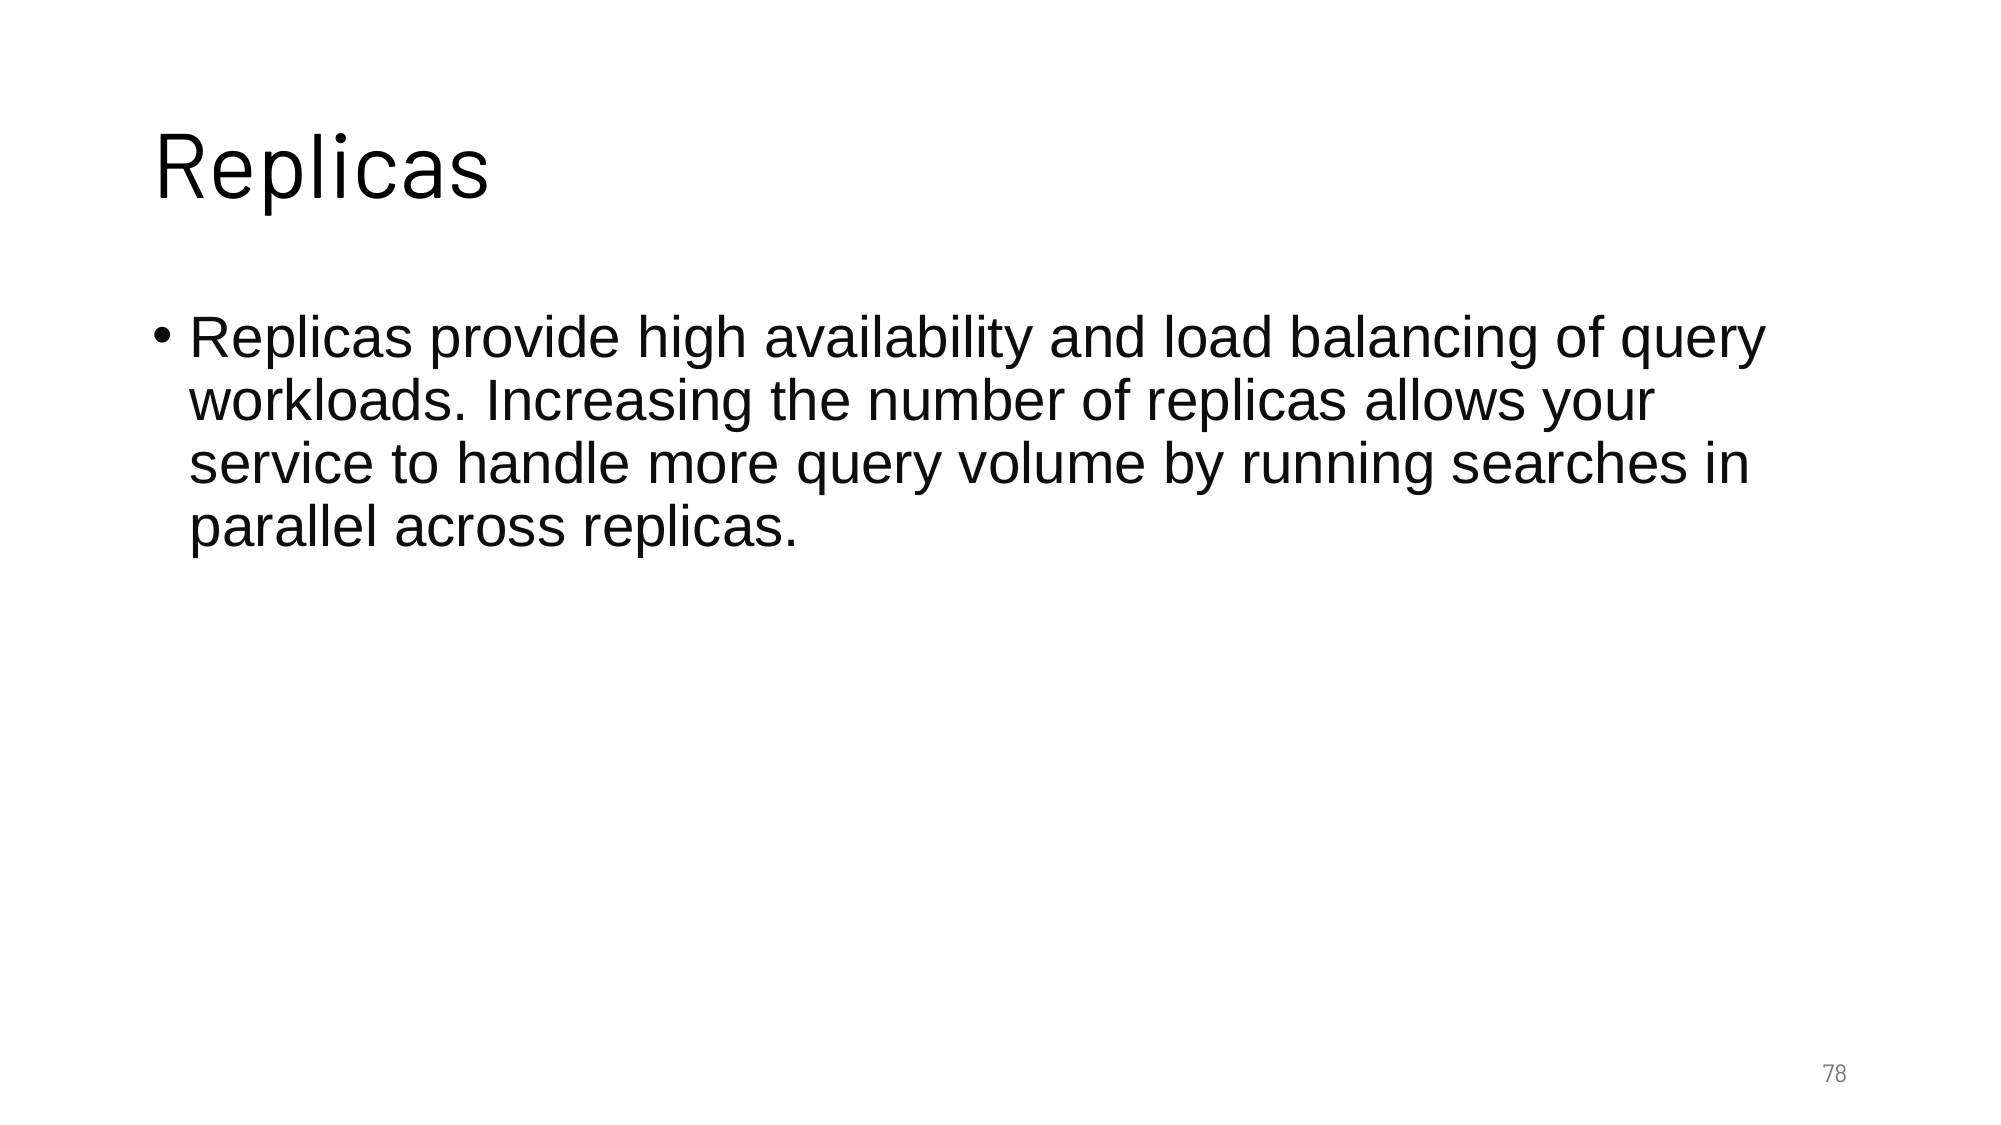

# Replicas
Replicas provide high availability and load balancing of query workloads. Increasing the number of replicas allows your service to handle more query volume by running searches in parallel across replicas.
78